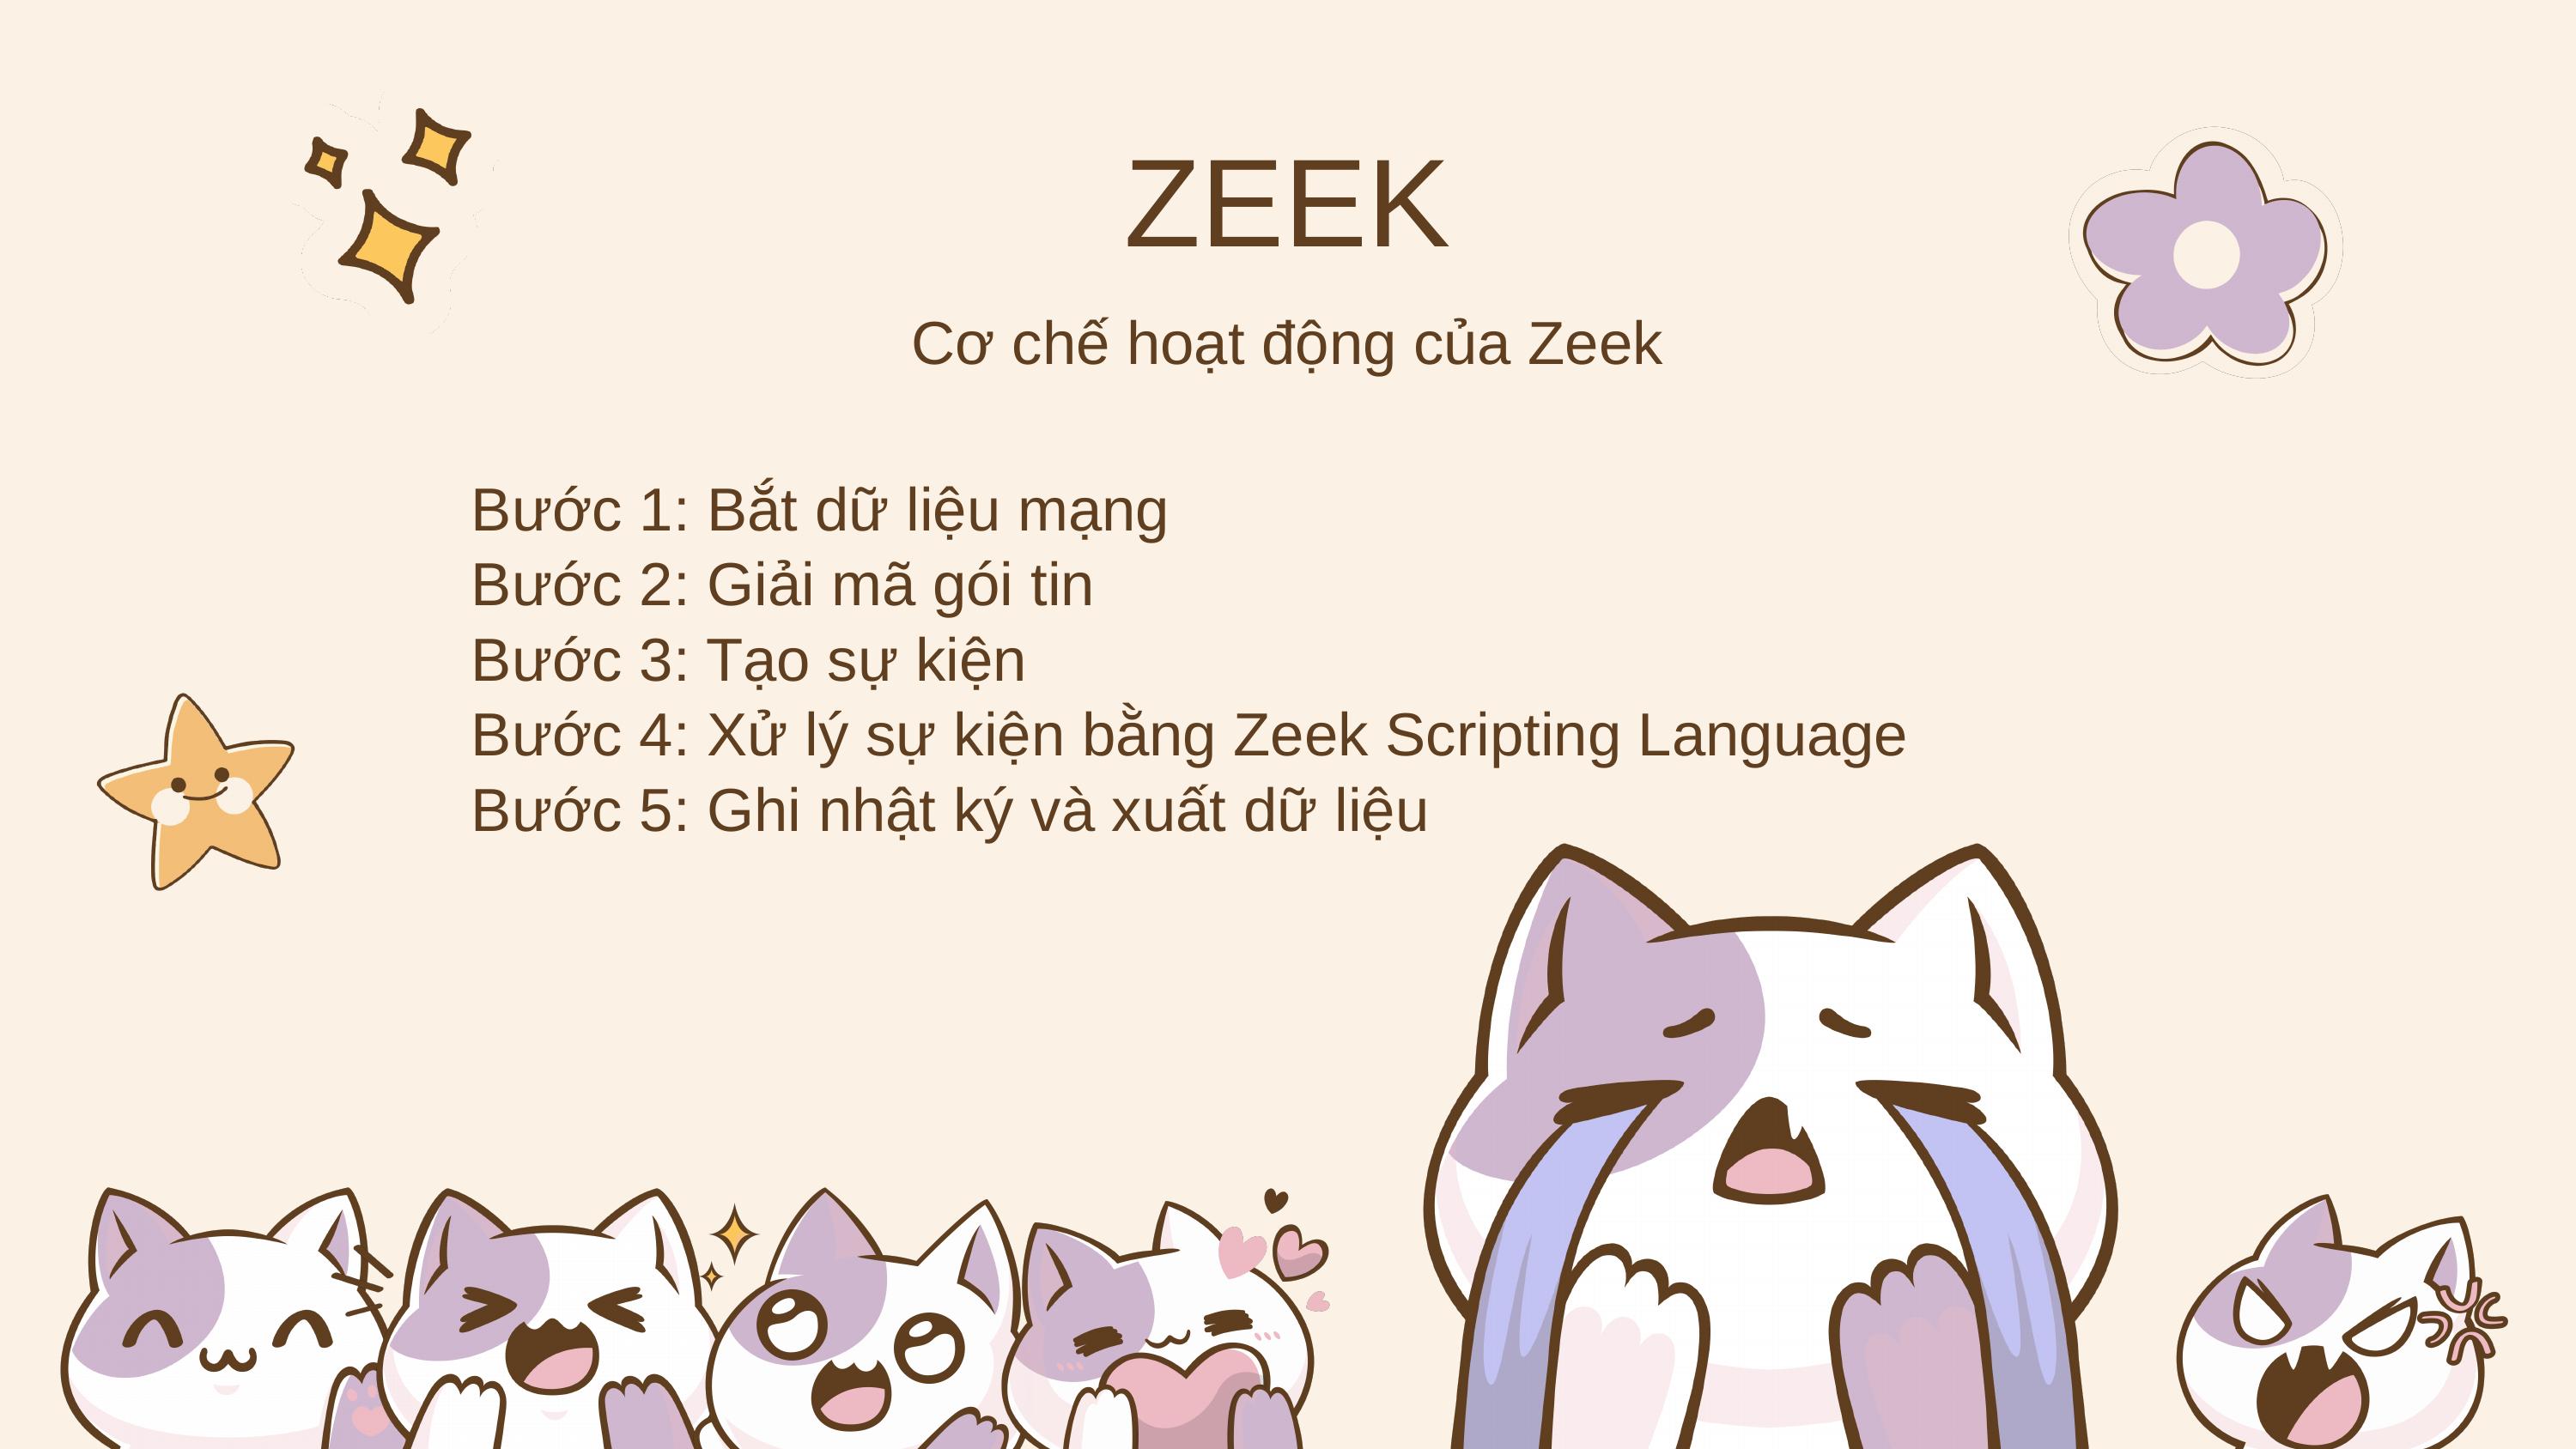

ZEEK

Cơ chế hoạt động của Zeek
Bước 1: Bắt dữ liệu mạng
Bước 2: Giải mã gói tin
Bước 3: Tạo sự kiện
Bước 4: Xử lý sự kiện bằng Zeek Scripting Language
Bước 5: Ghi nhật ký và xuất dữ liệu